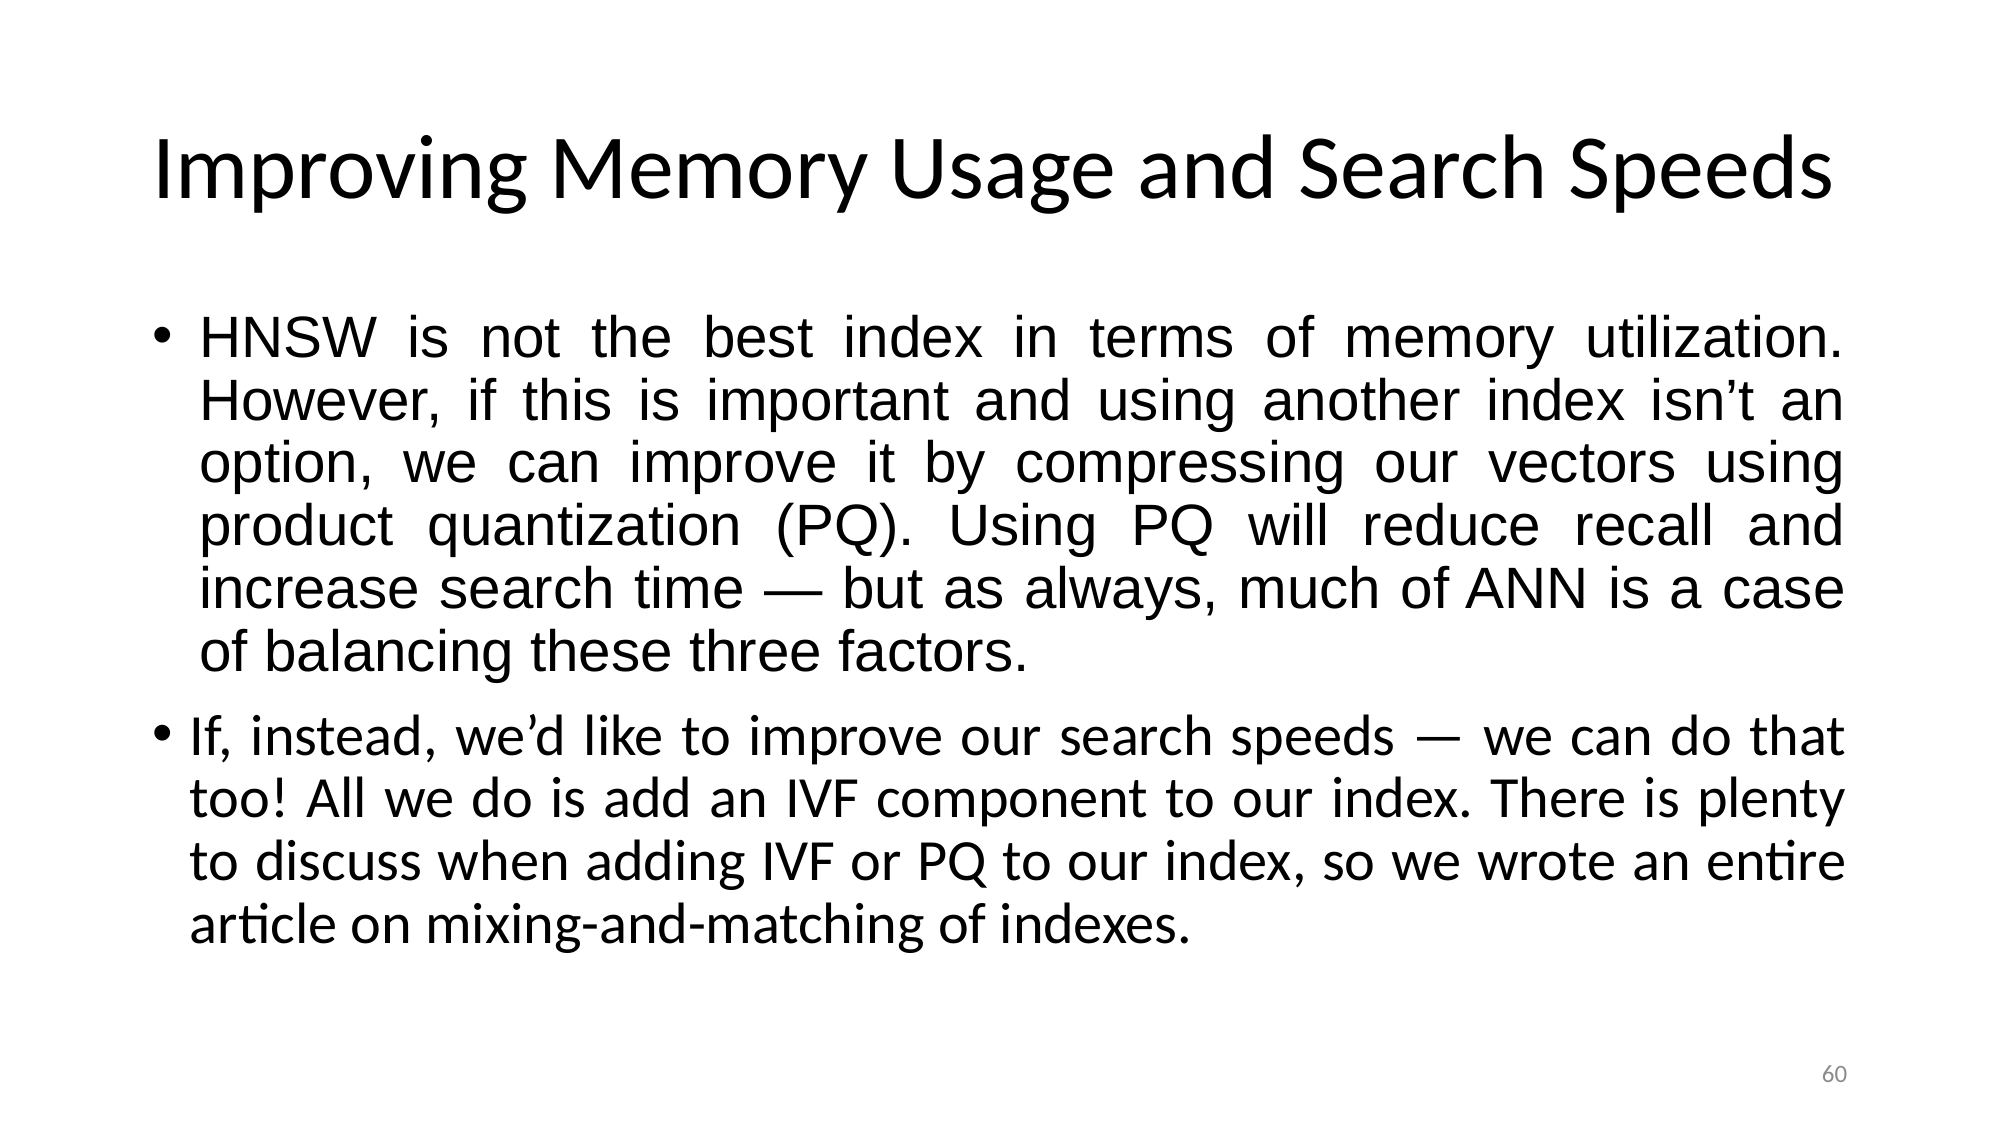

# Improving Memory Usage and Search Speeds
HNSW is not the best index in terms of memory utilization. However, if this is important and using another index isn’t an option, we can improve it by compressing our vectors using product quantization (PQ). Using PQ will reduce recall and increase search time — but as always, much of ANN is a case of balancing these three factors.
If, instead, we’d like to improve our search speeds — we can do that too! All we do is add an IVF component to our index. There is plenty to discuss when adding IVF or PQ to our index, so we wrote an entire article on mixing-and-matching of indexes.

60